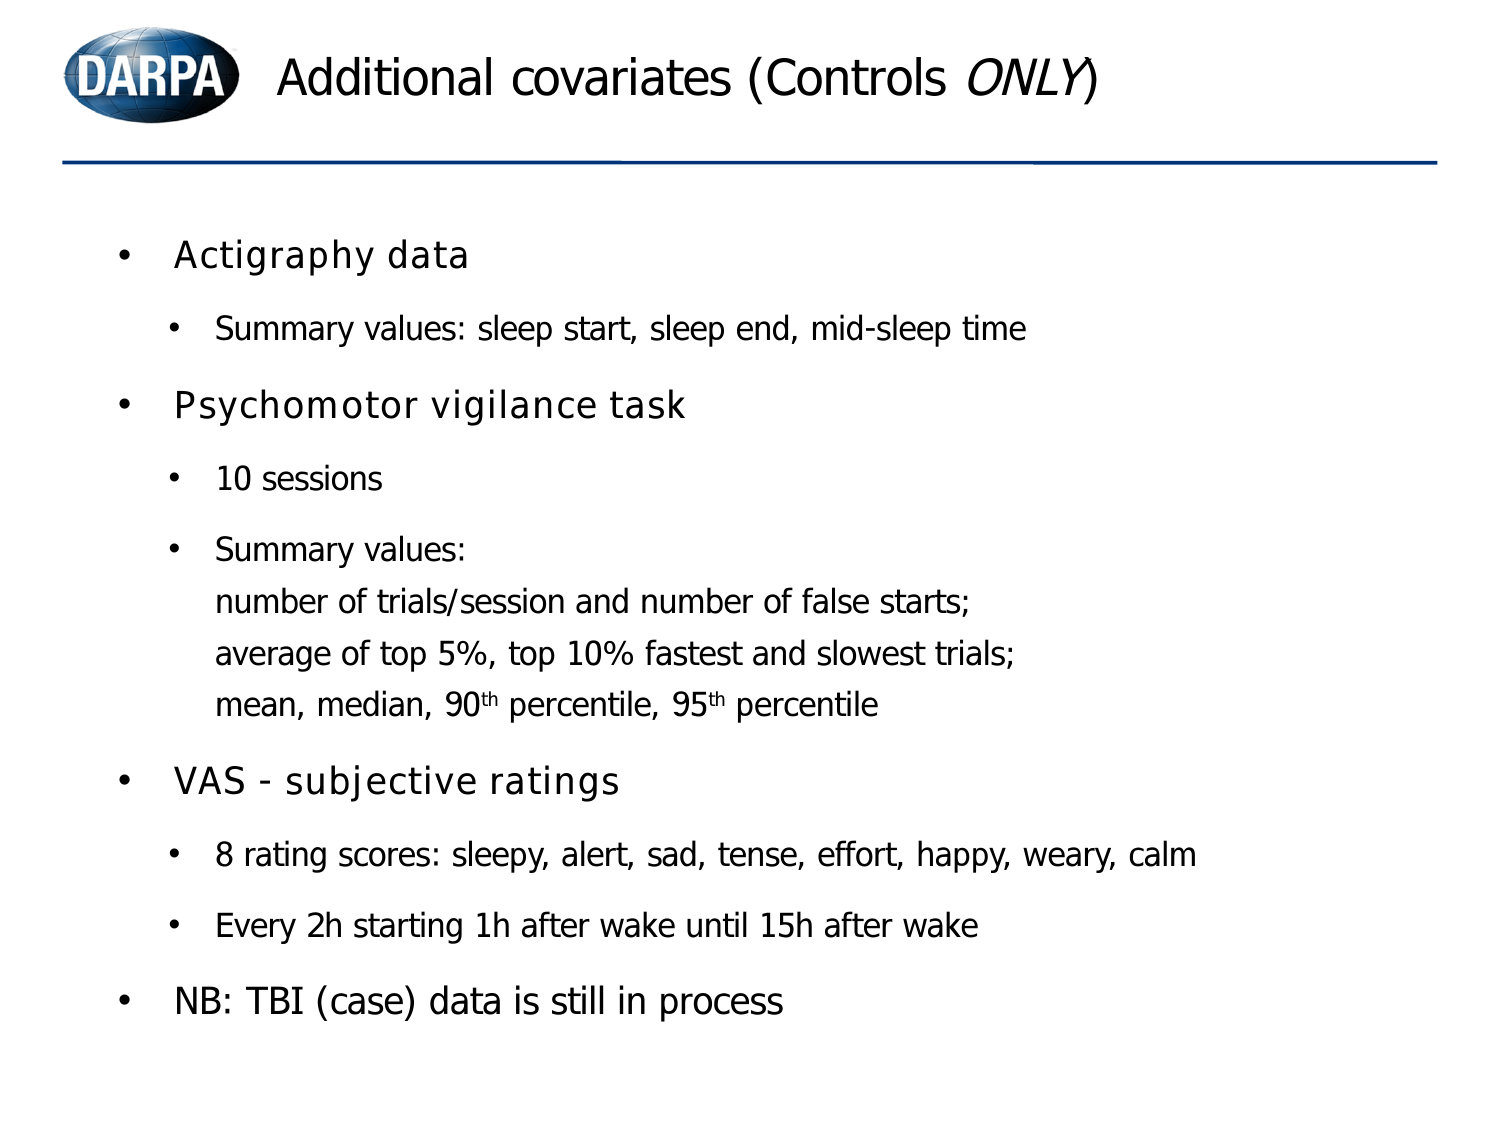

# Additional covariates (Controls ONLY)
Actigraphy data
Summary values: sleep start, sleep end, mid-sleep time
Psychomotor vigilance task
10 sessions
Summary values:
number of trials/session and number of false starts;
average of top 5%, top 10% fastest and slowest trials;
mean, median, 90th percentile, 95th percentile
VAS - subjective ratings
8 rating scores: sleepy, alert, sad, tense, effort, happy, weary, calm
Every 2h starting 1h after wake until 15h after wake
NB: TBI (case) data is still in process